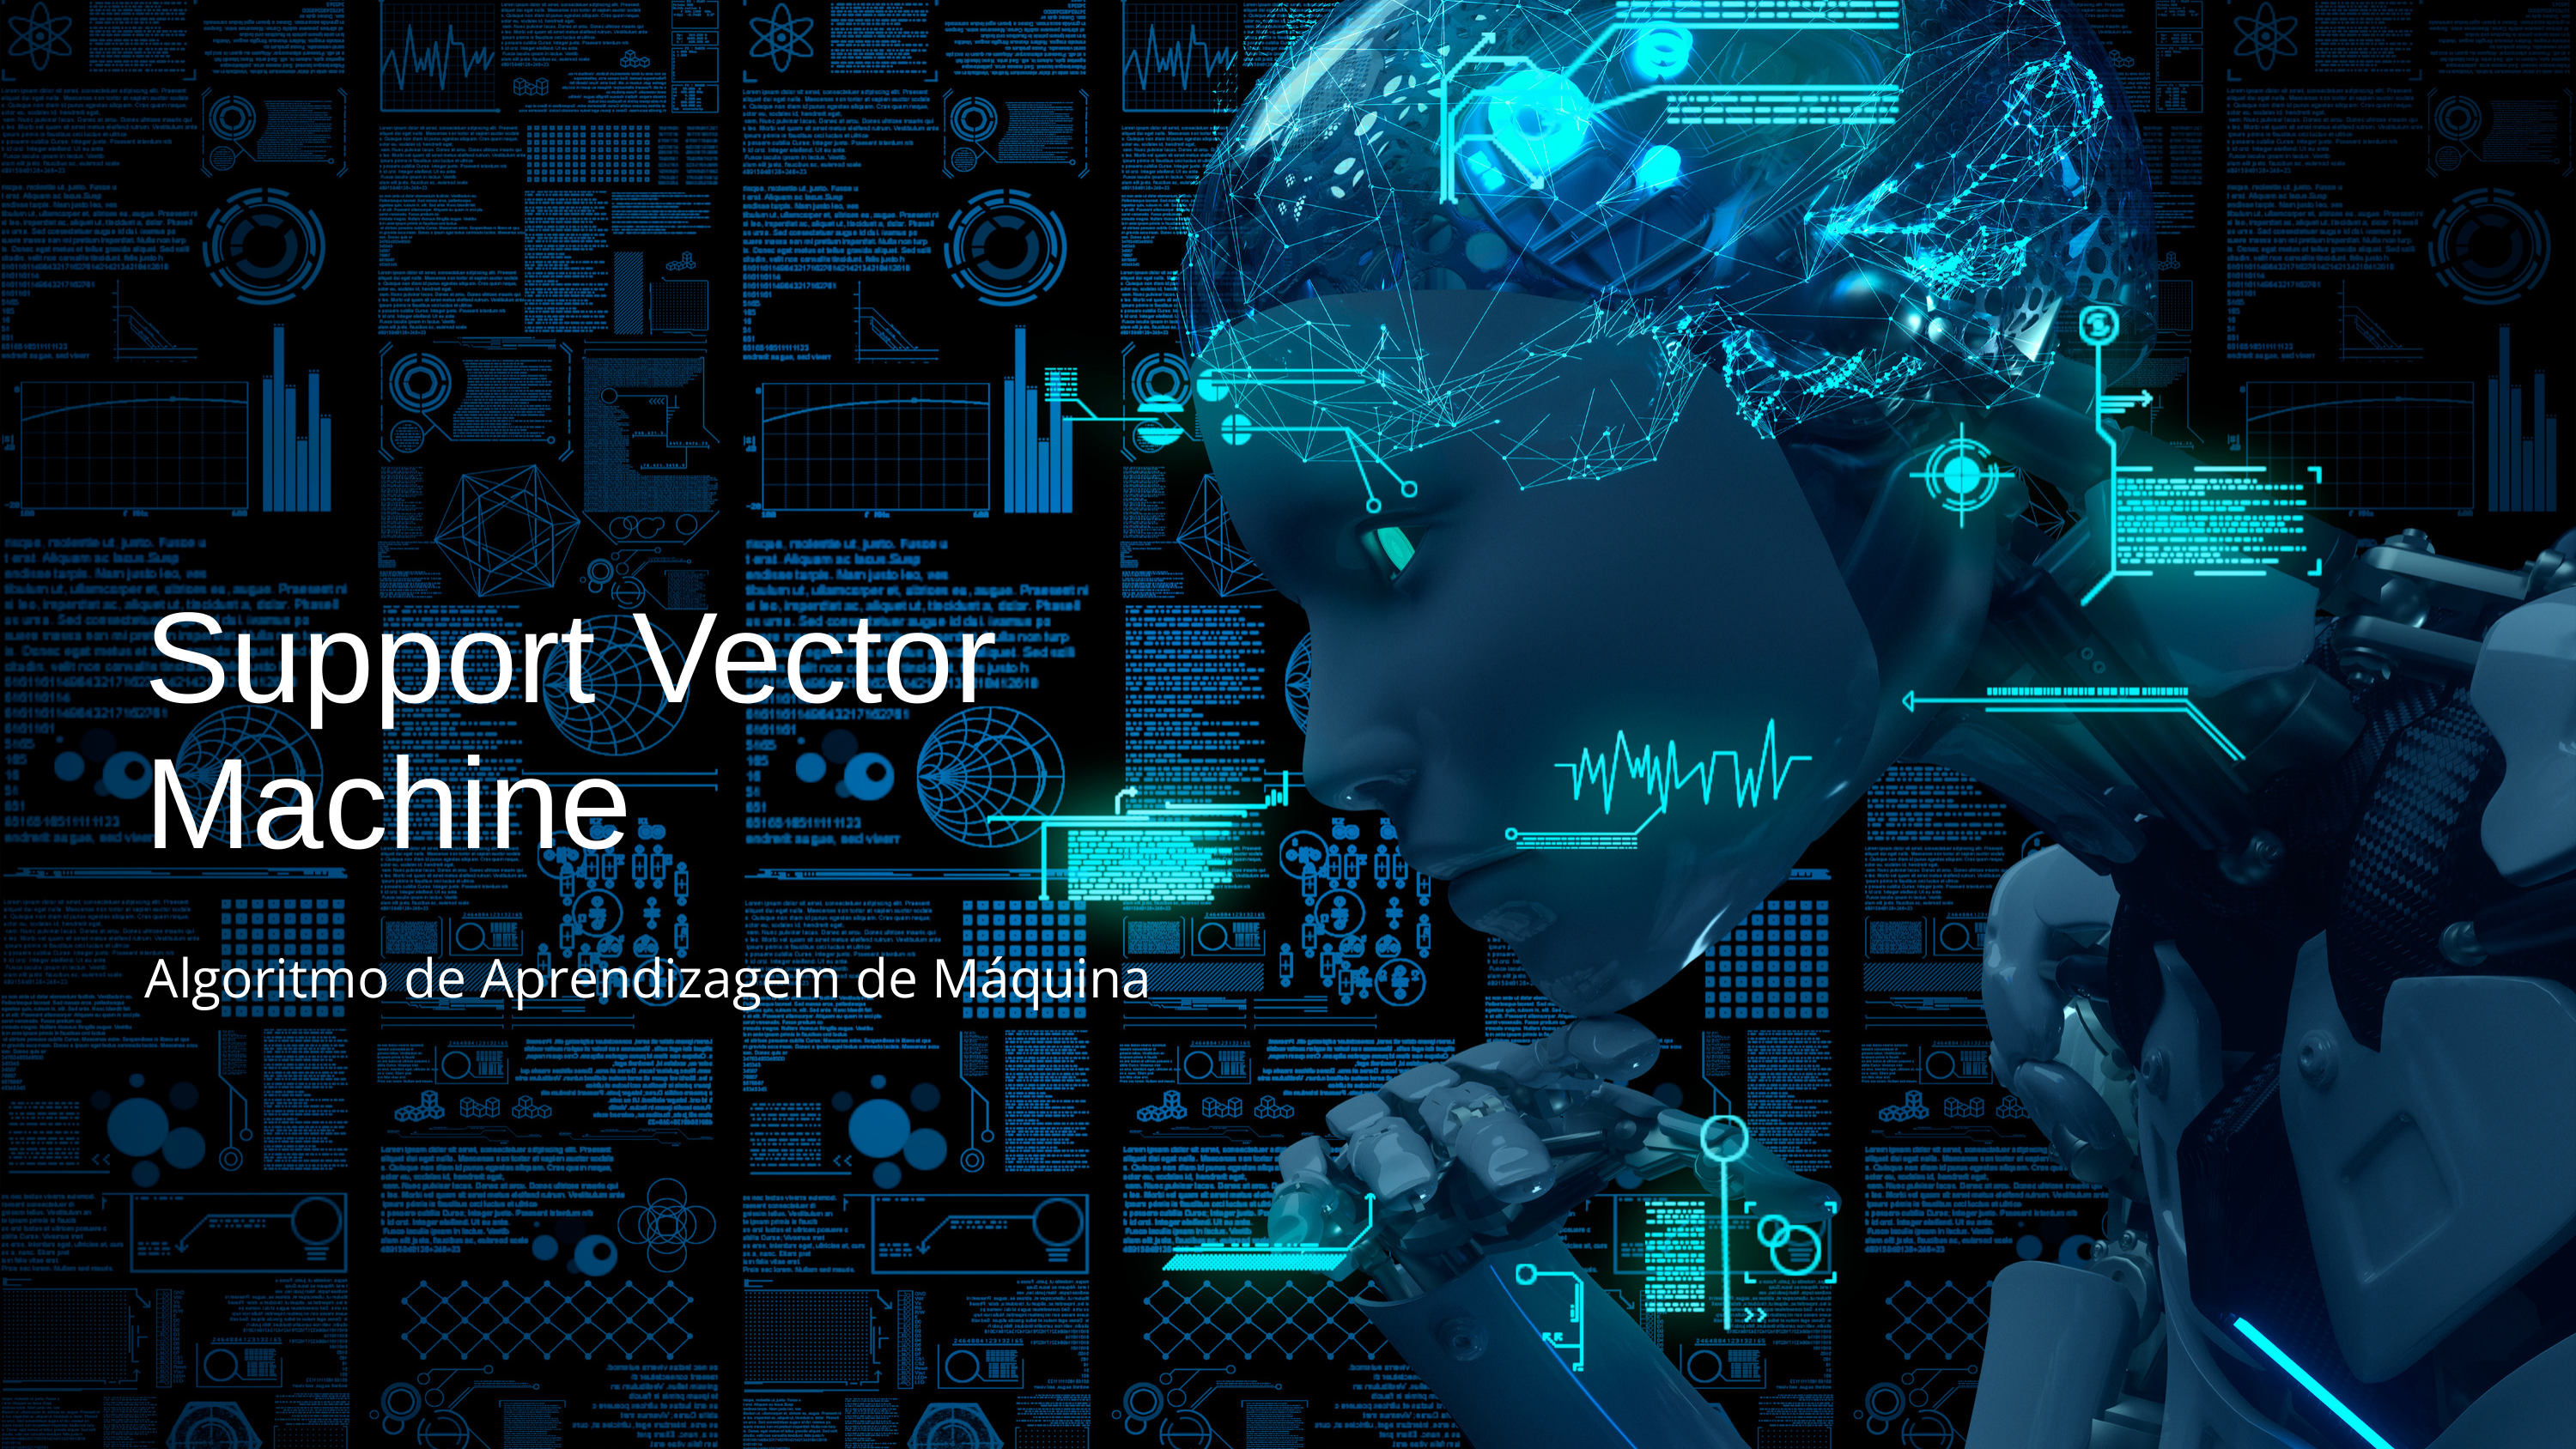

Support Vector Machine
Algoritmo de Aprendizagem de Máquina